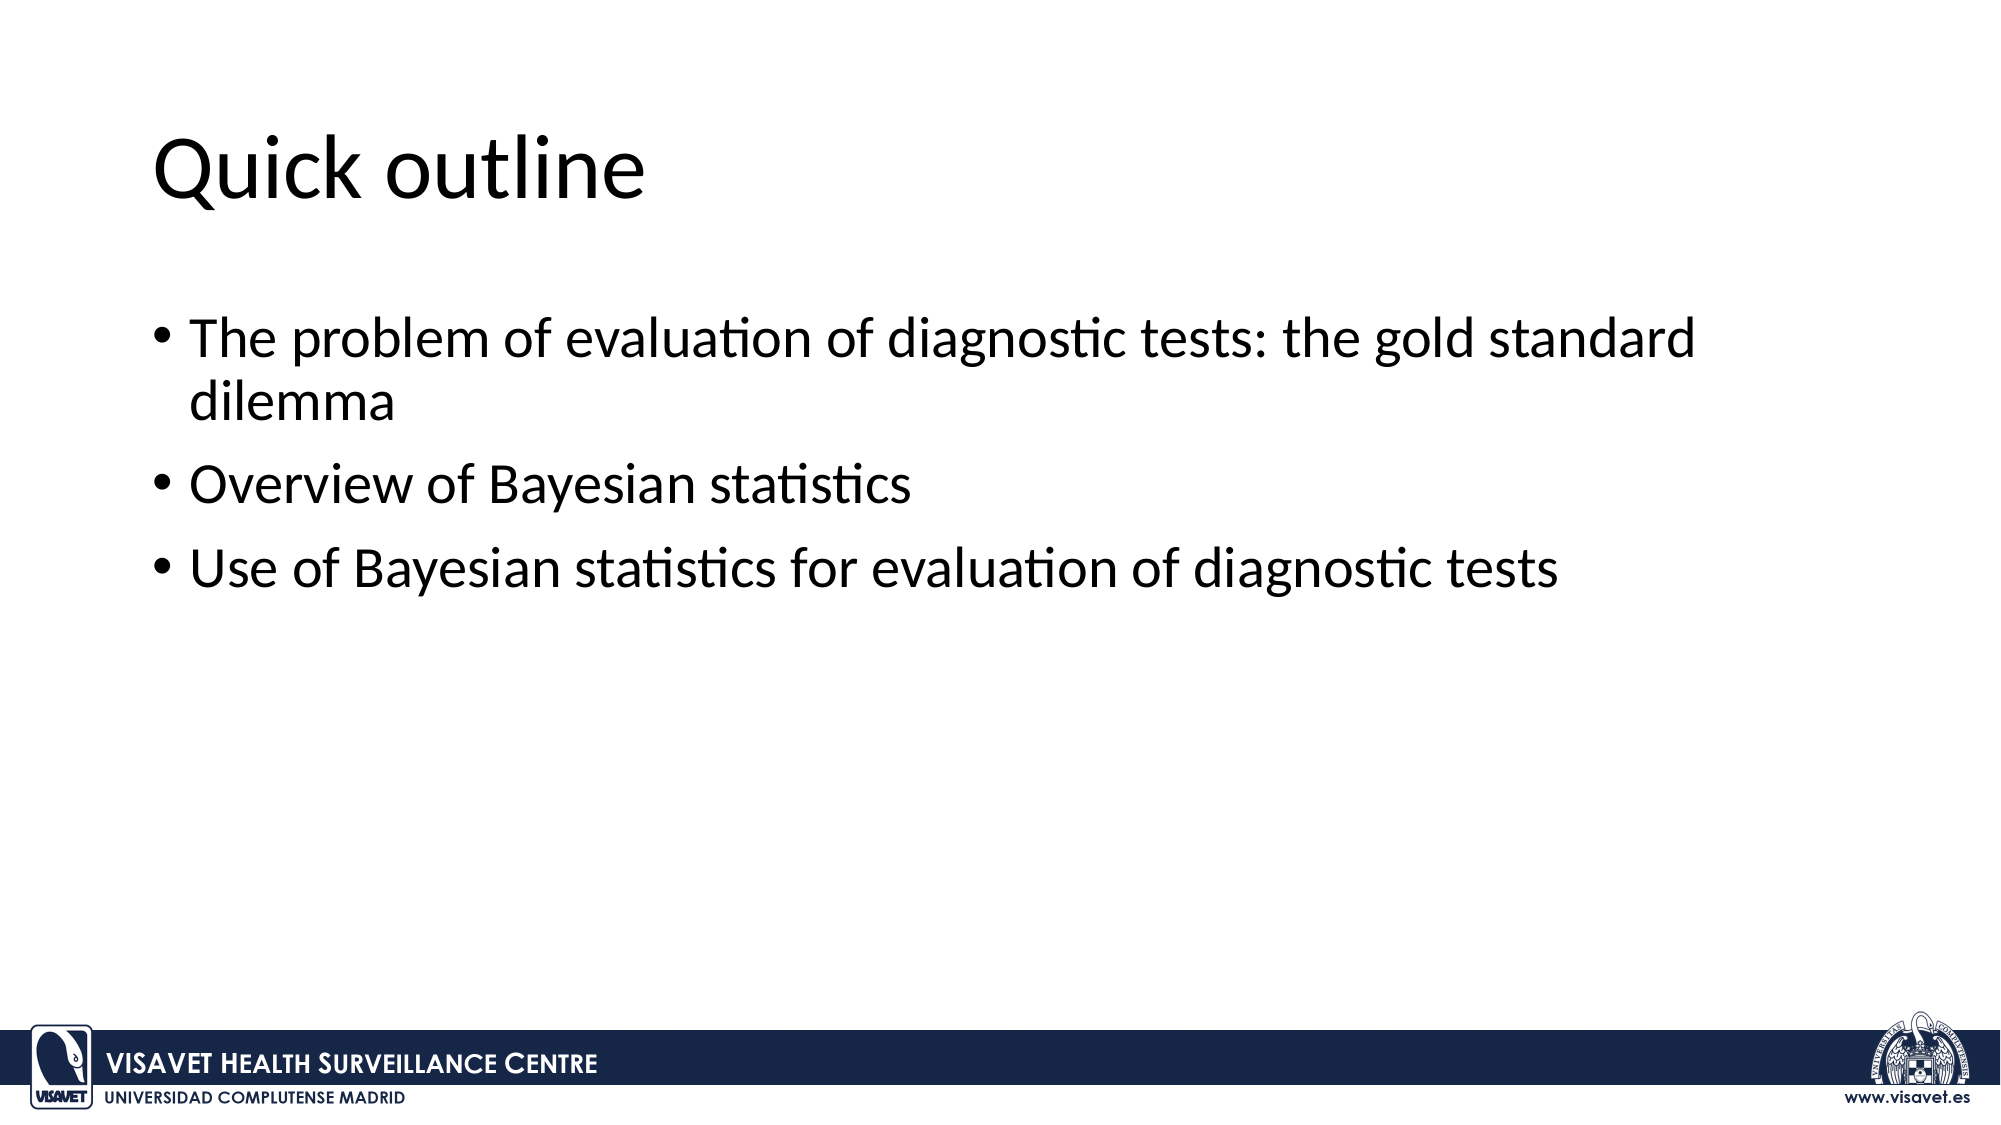

# Quick outline
The problem of evaluation of diagnostic tests: the gold standard dilemma
Overview of Bayesian statistics
Use of Bayesian statistics for evaluation of diagnostic tests